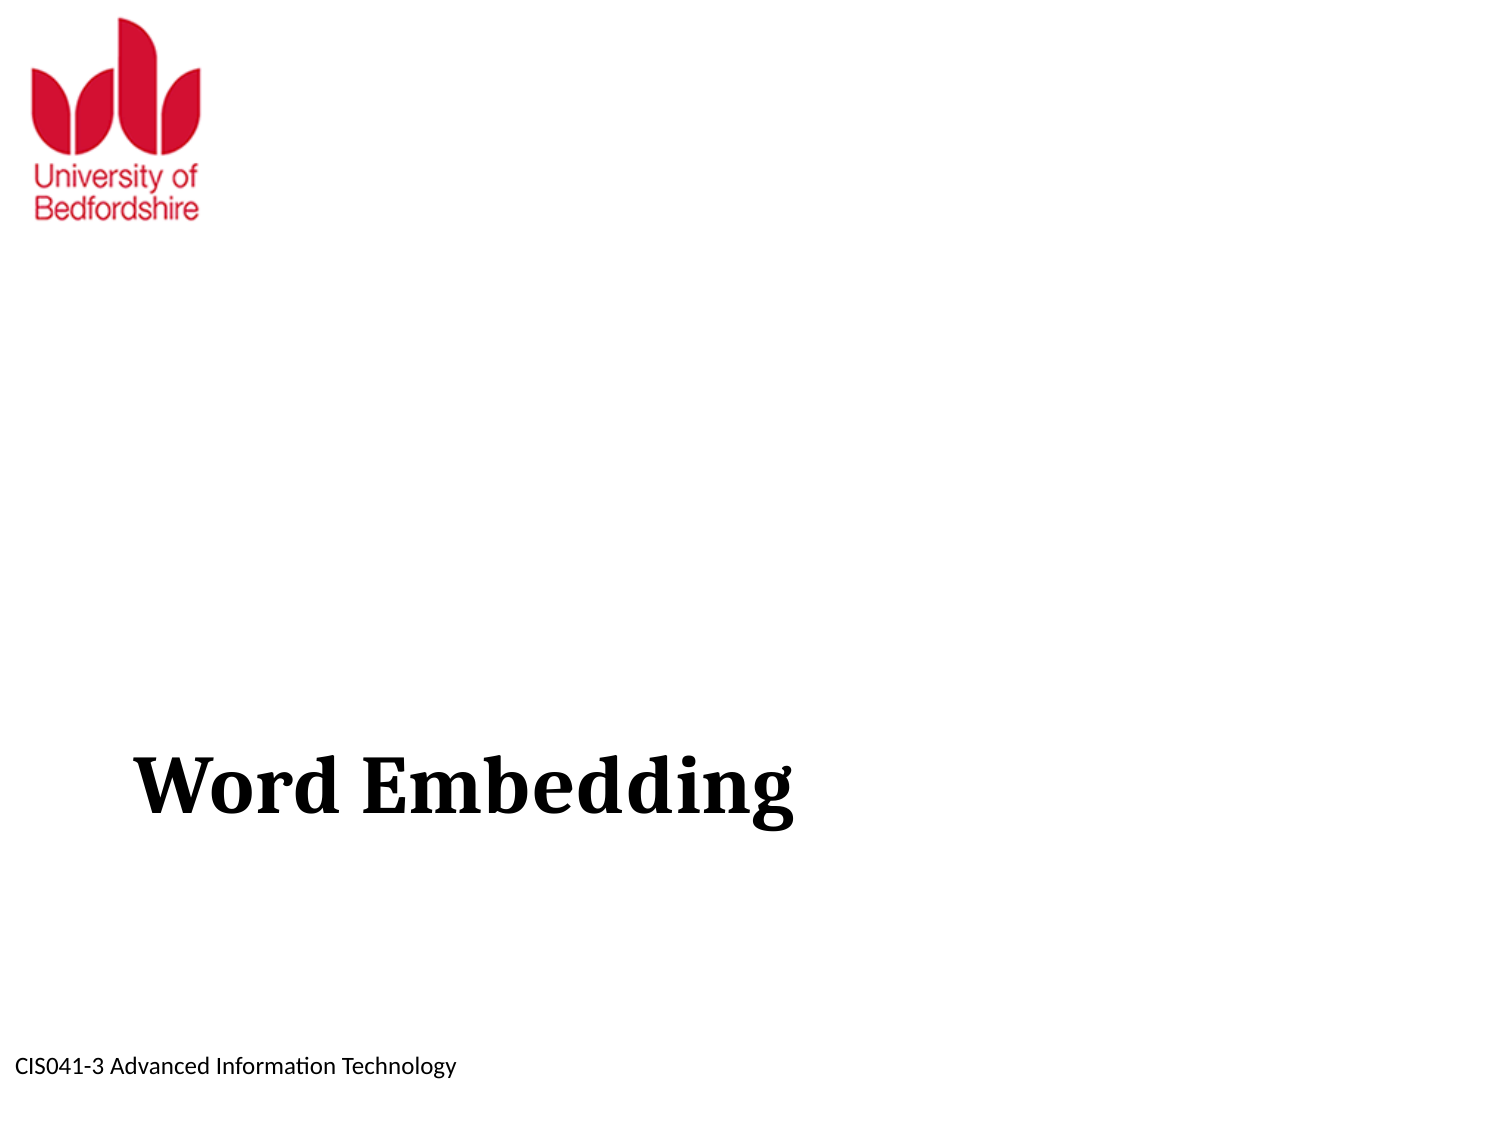

# Word Embedding
CIS041-3 Advanced Information Technology